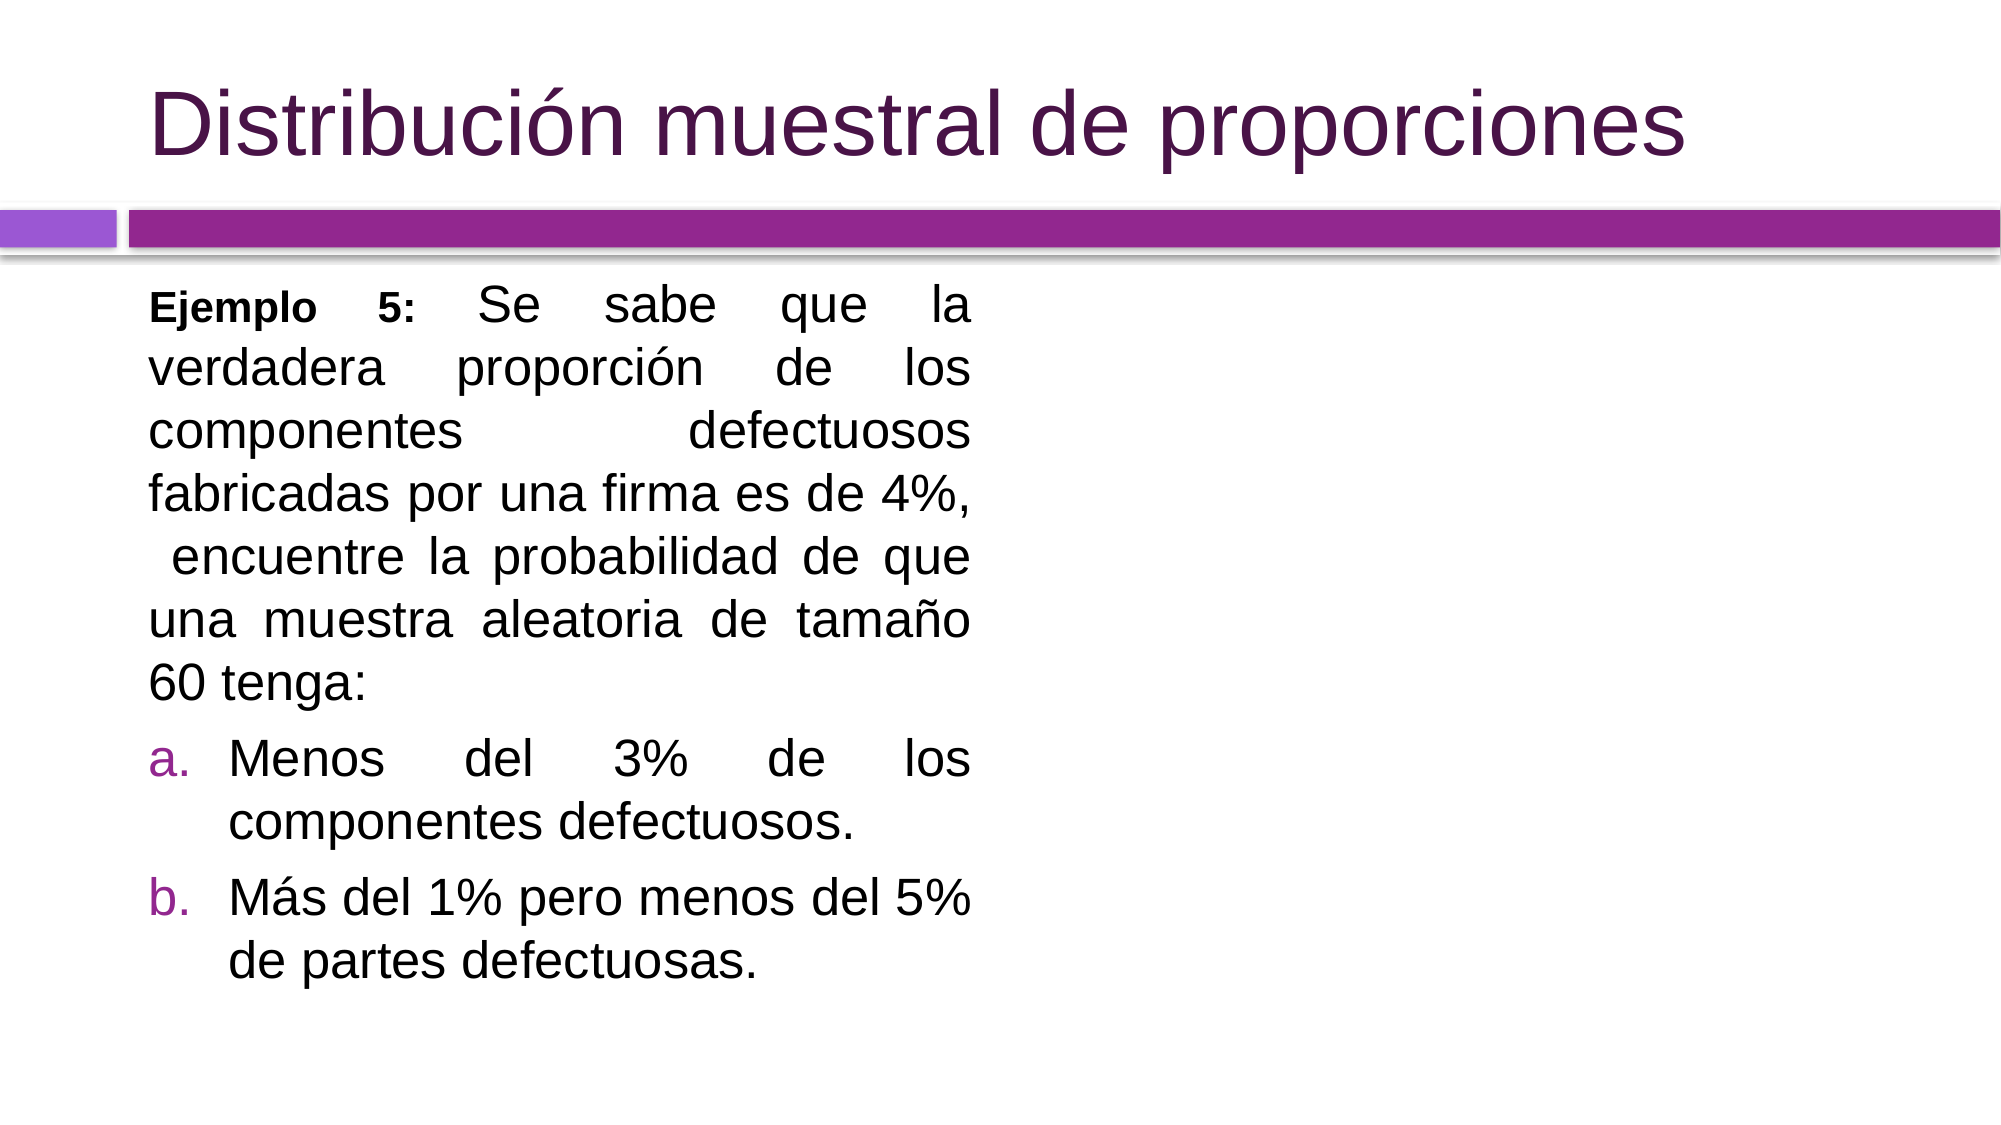

# Distribución muestral de proporciones
Ejemplo 5: Se sabe que la verdadera proporción de los componentes defectuosos fabricadas por una firma es de 4%,  encuentre la probabilidad de que una muestra aleatoria de tamaño 60 tenga:
Menos del 3% de los componentes defectuosos.
Más del 1% pero menos del 5% de partes defectuosas.